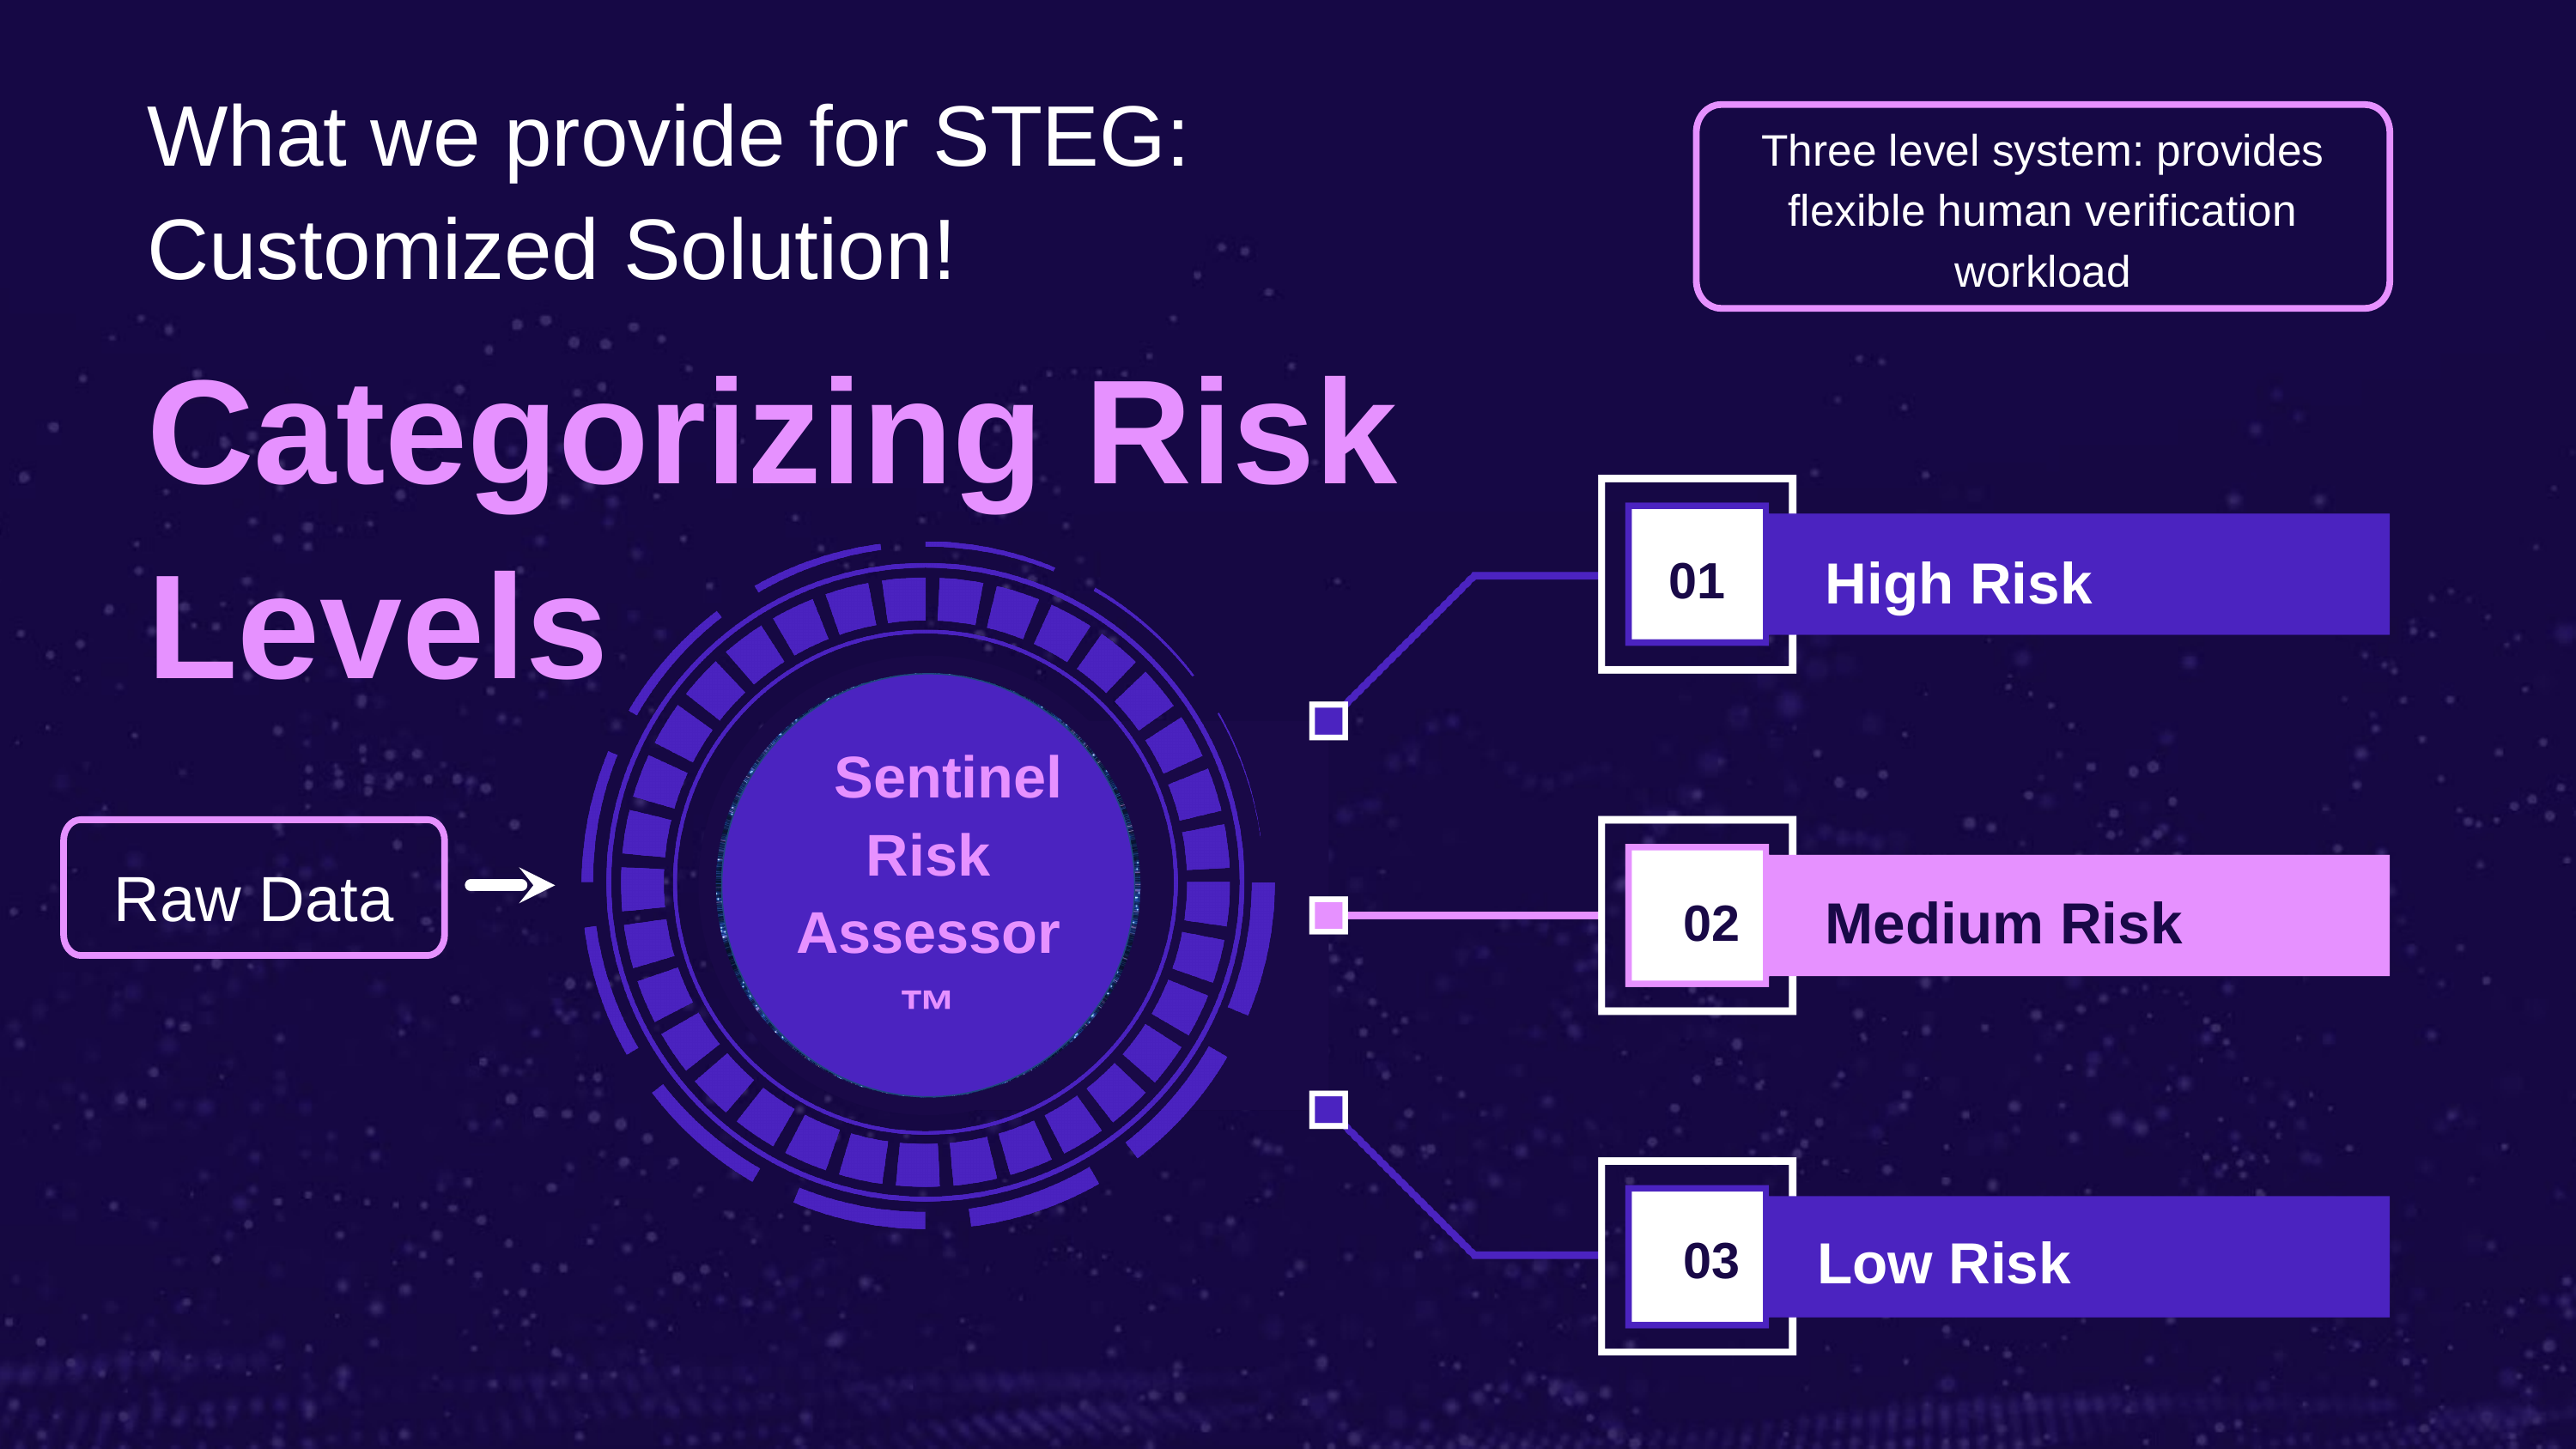

What we provide for STEG:
Customized Solution!

Three level system: provides flexible human verification workload
Categorizing Risk Levels

High Risk

01

   Sentinel
Risk
Assessor™

Raw Data
Medium Risk
02
Low Risk
03